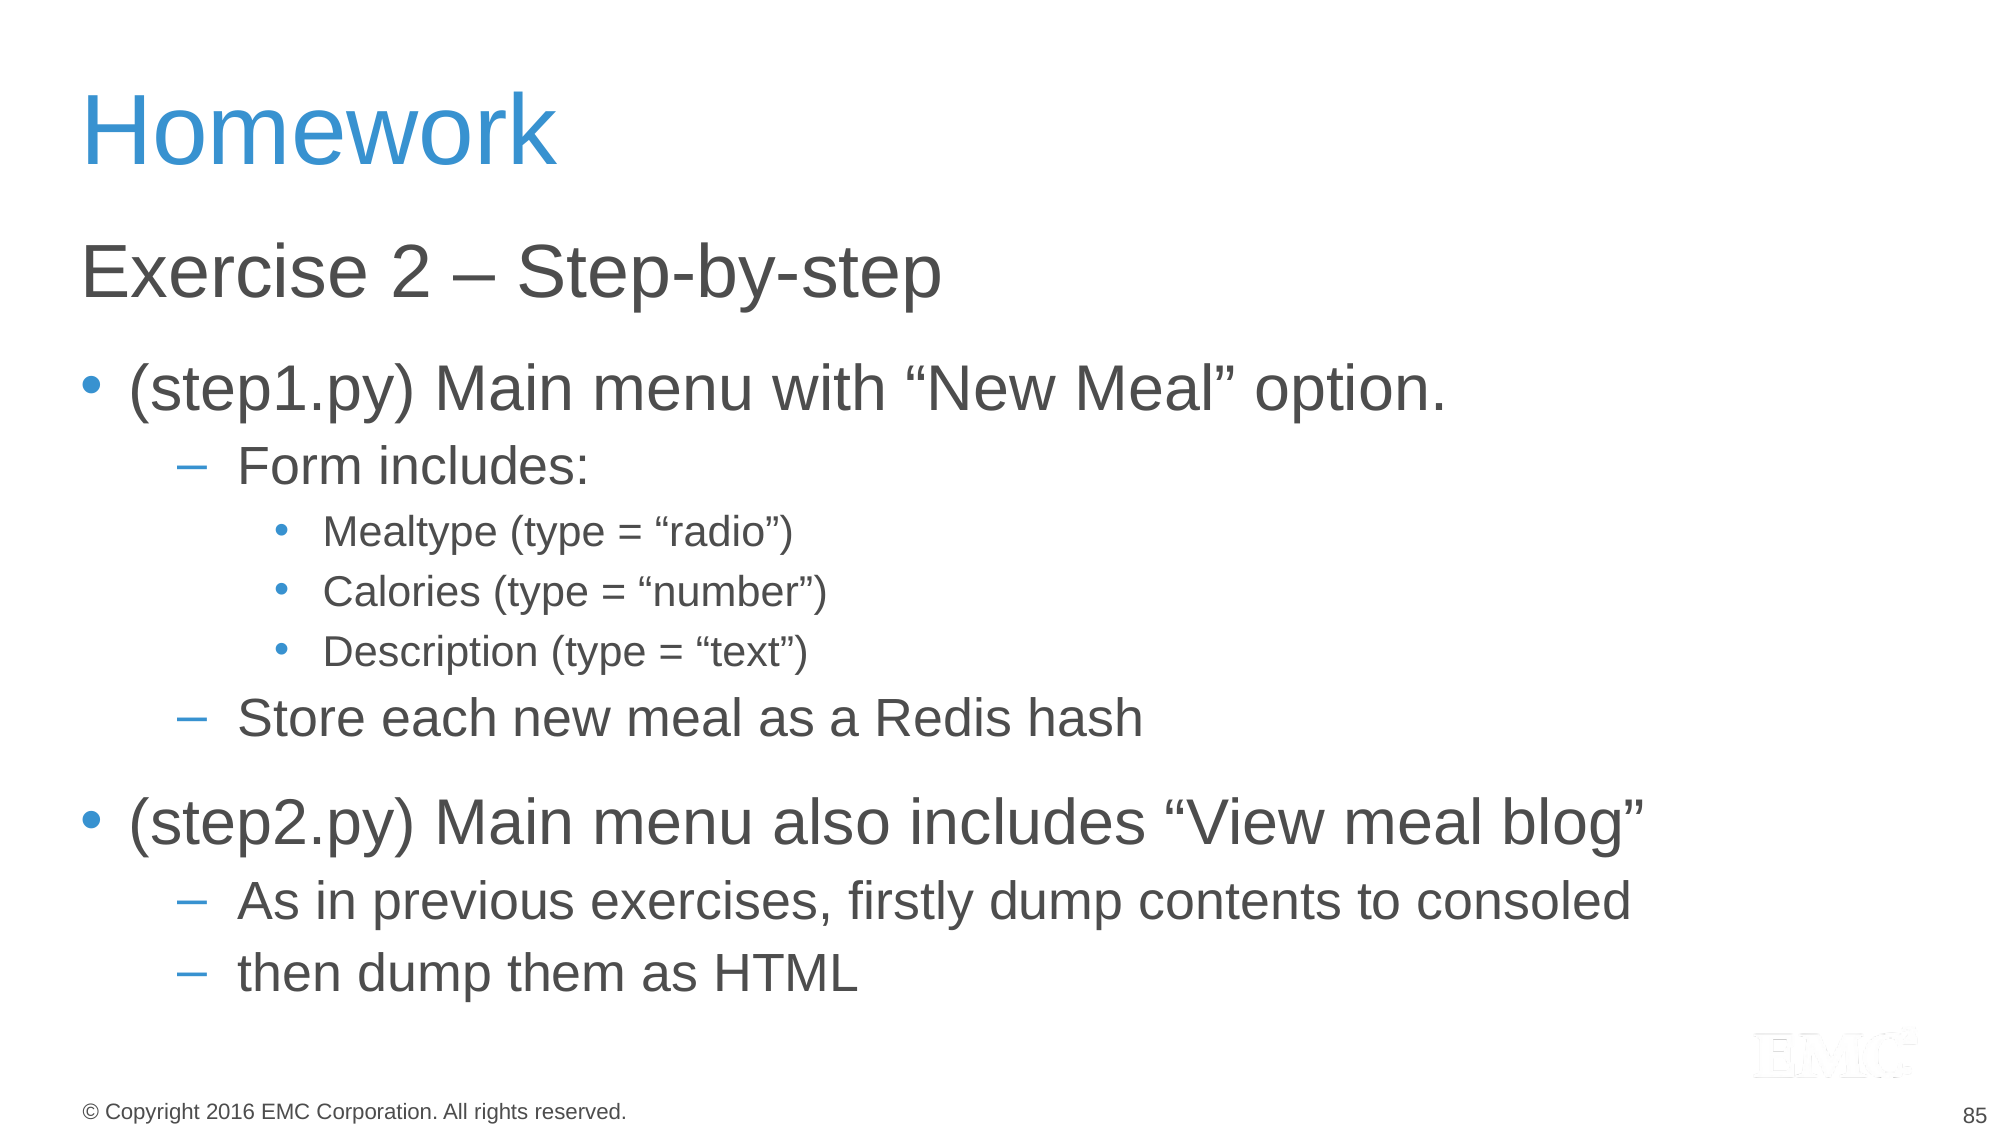

# Homework
Exercise 2 – Step-by-step
(step1.py) Main menu with “New Meal” option.
Form includes:
Mealtype (type = “radio”)
Calories (type = “number”)
Description (type = “text”)
Store each new meal as a Redis hash
(step2.py) Main menu also includes “View meal blog”
As in previous exercises, firstly dump contents to consoled
then dump them as HTML